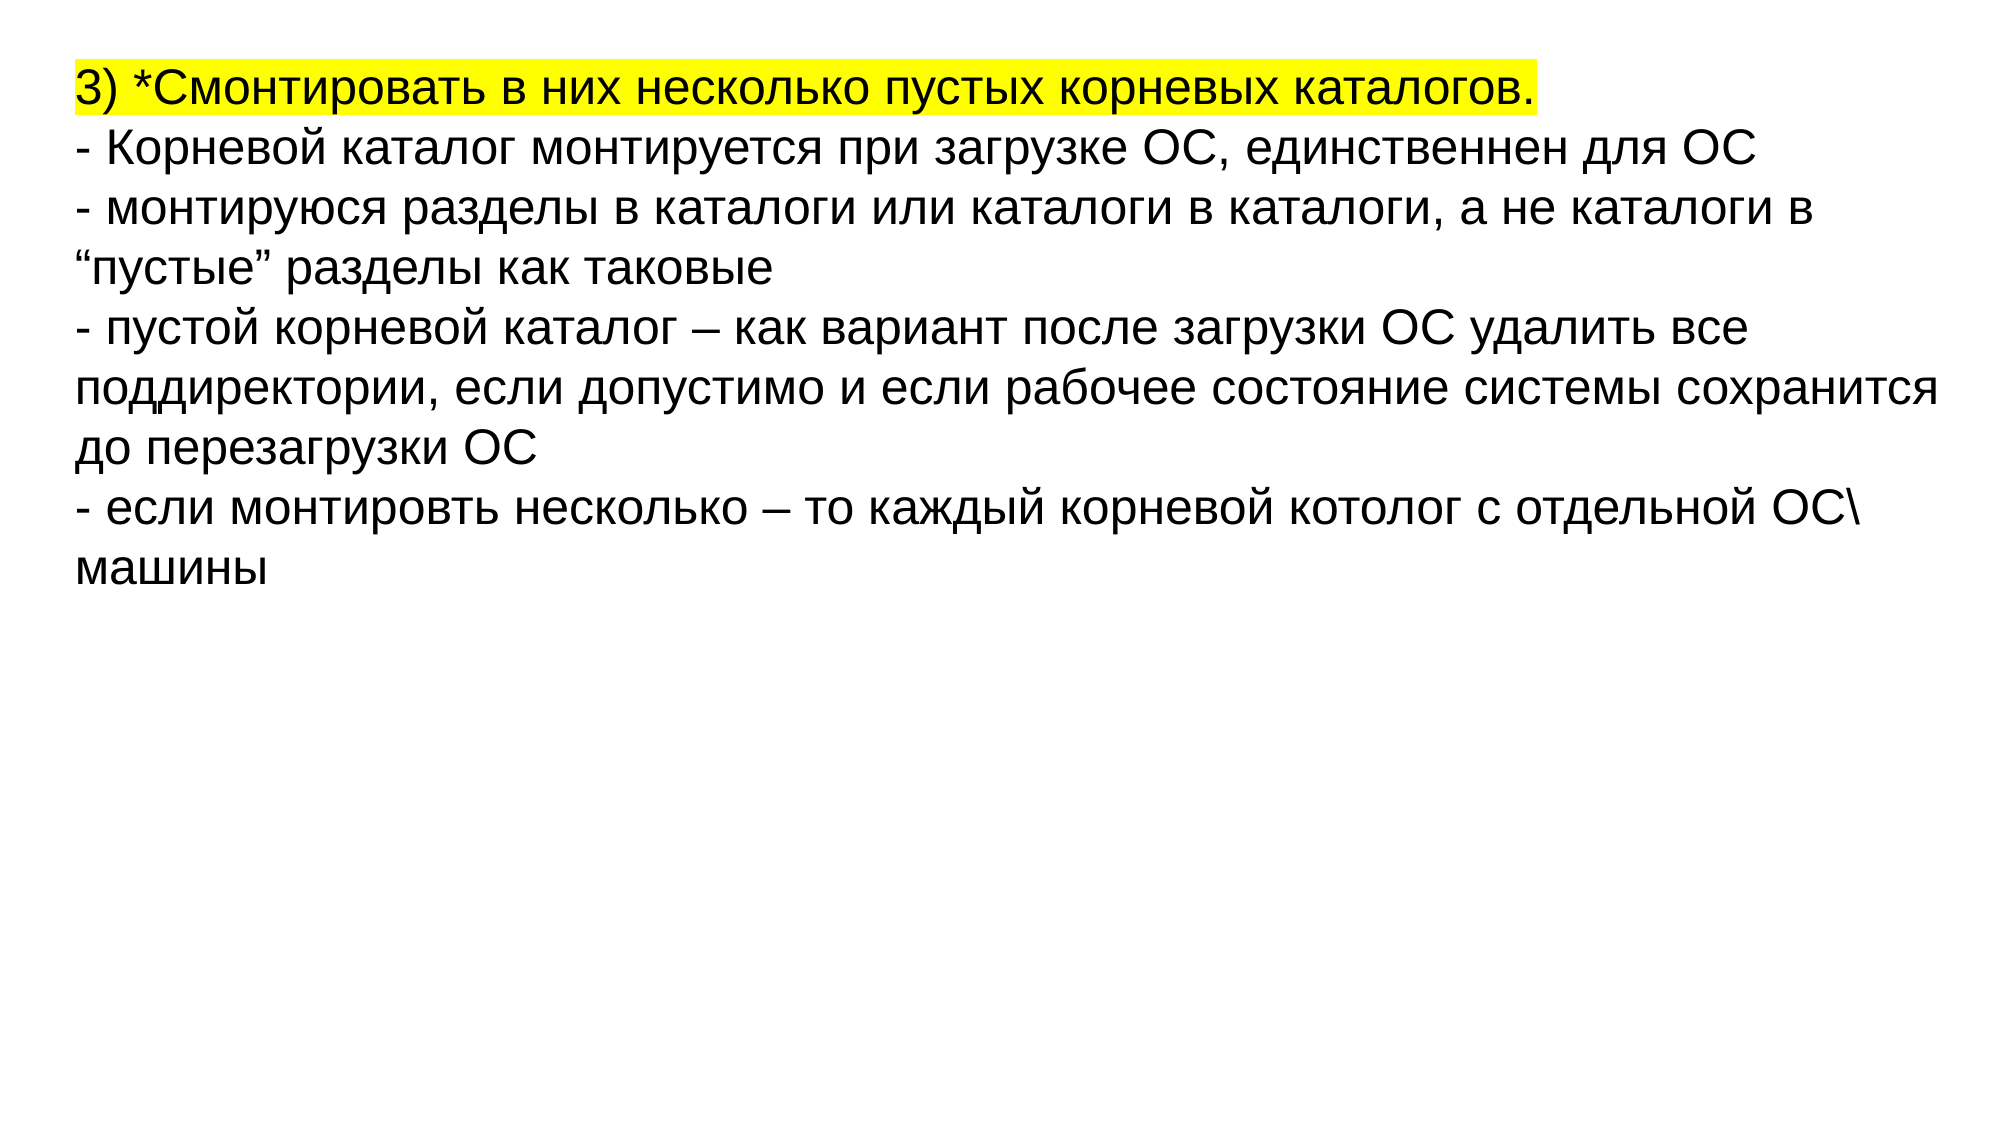

3) *Смонтировать в них несколько пустых корневых каталогов.
- Корневой каталог монтируется при загрузке ОС, единственнен для ОС
- монтируюся разделы в каталоги или каталоги в каталоги, а не каталоги в “пустые” разделы как таковые
- пустой корневой каталог – как вариант после загрузки ОС удалить все поддиректории, если допустимо и если рабочее состояние системы сохранится до перезагрузки ОС
- если монтировть несколько – то каждый корневой котолог с отдельной ОС\машины